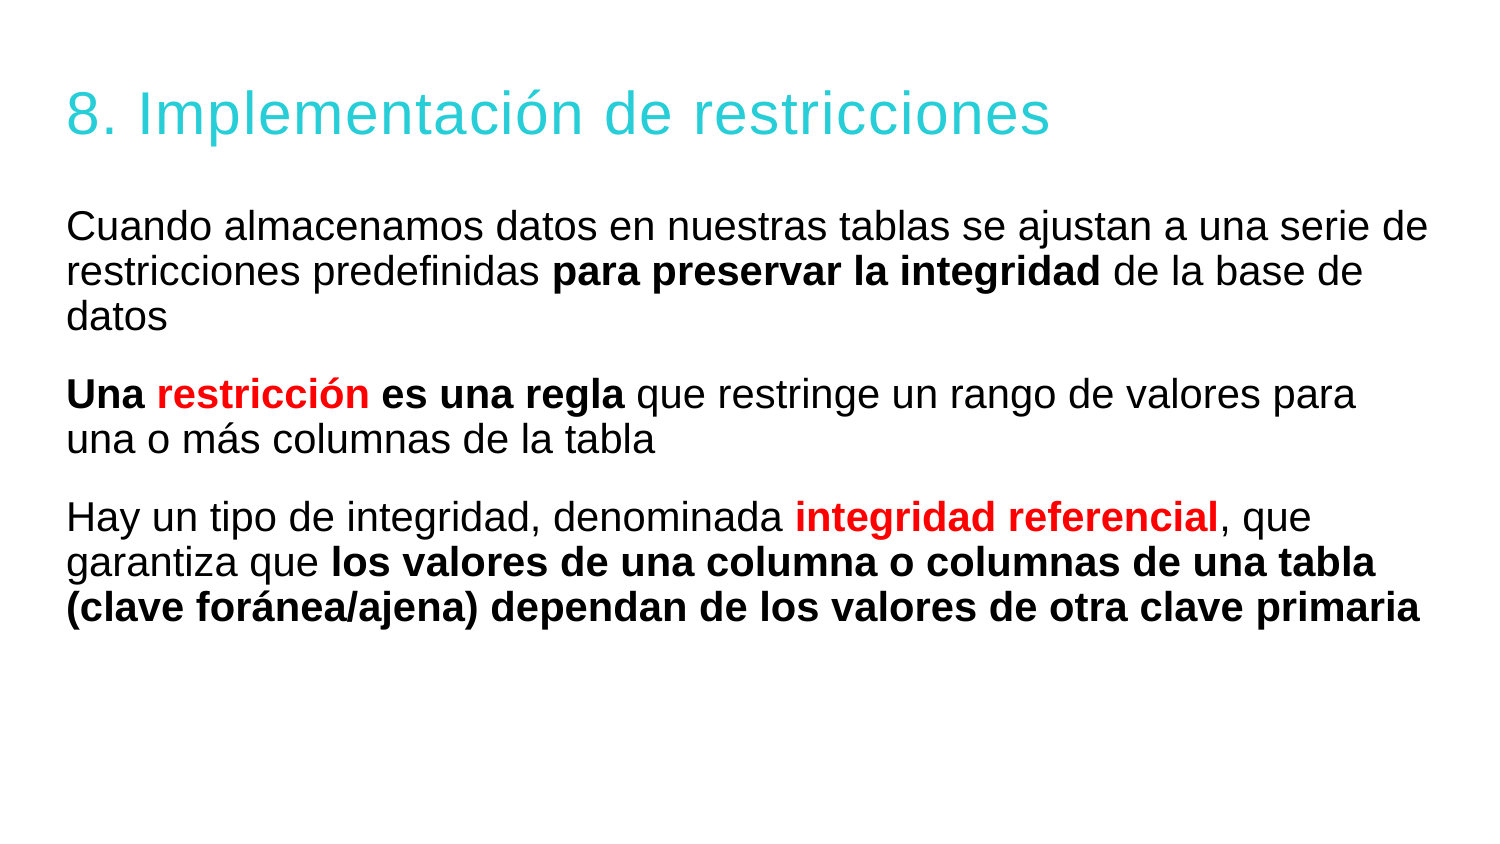

# 8. Implementación de restricciones
Cuando almacenamos datos en nuestras tablas se ajustan a una serie de restricciones predefinidas para preservar la integridad de la base de datos
Una restricción es una regla que restringe un rango de valores para una o más columnas de la tabla
Hay un tipo de integridad, denominada integridad referencial, que garantiza que los valores de una columna o columnas de una tabla (clave foránea/ajena) dependan de los valores de otra clave primaria